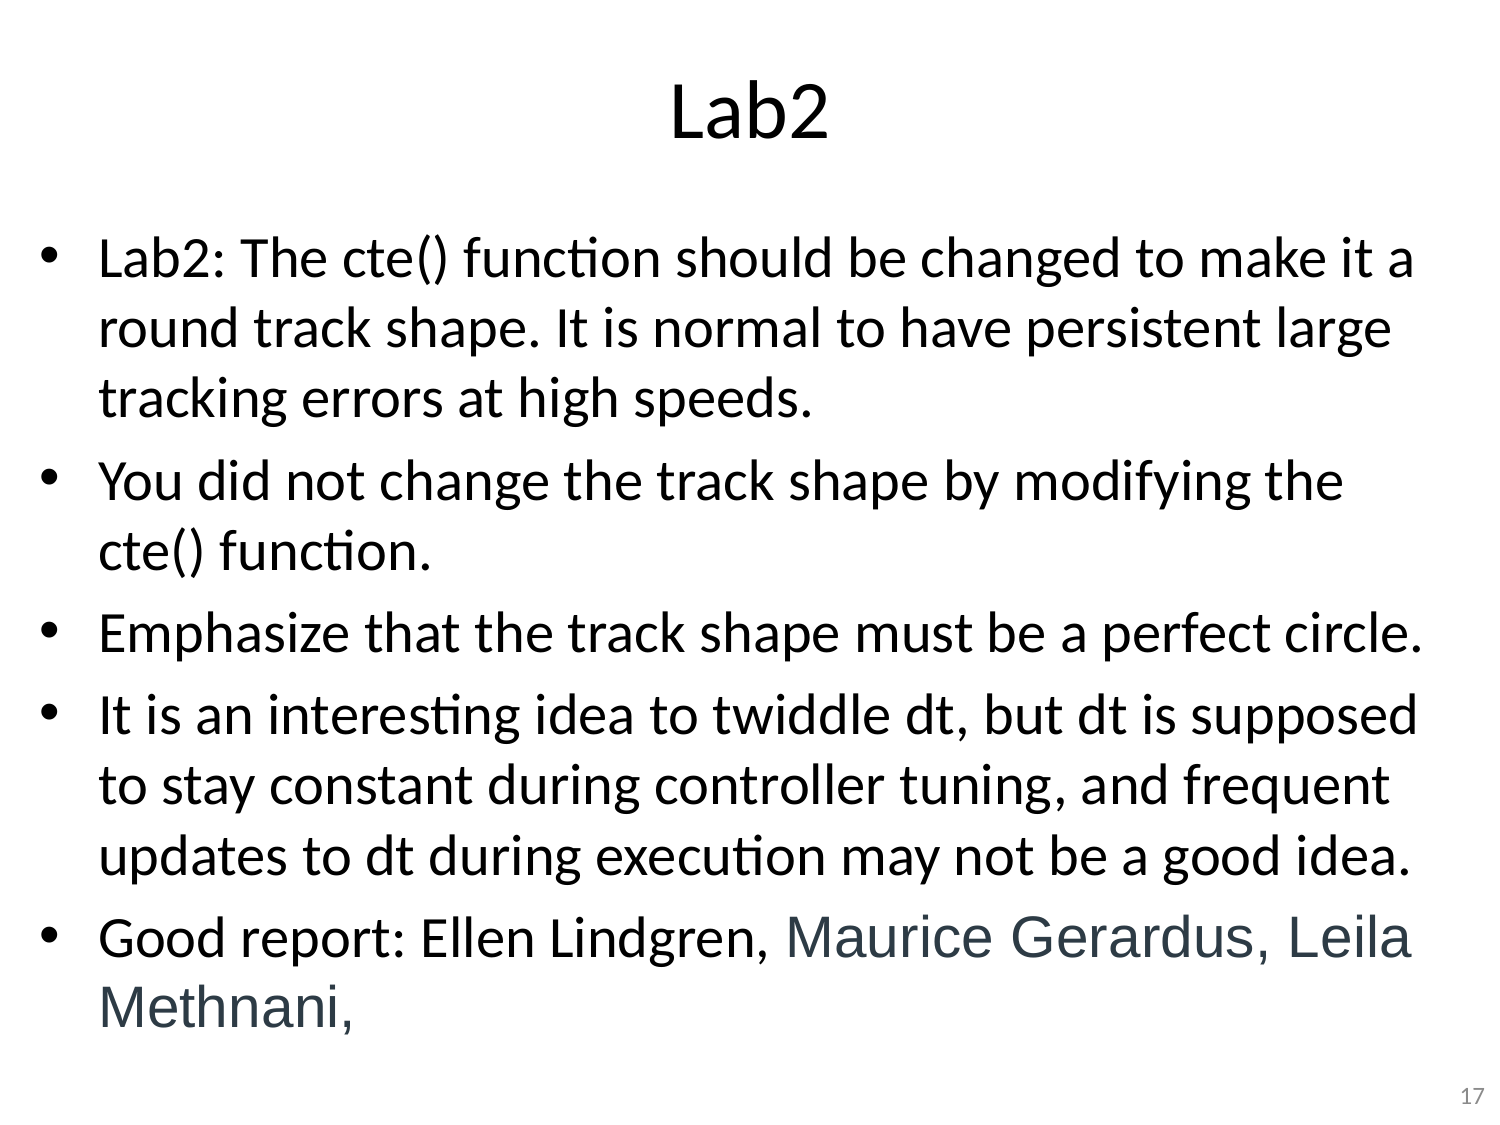

# Lab2
Lab2: The cte() function should be changed to make it a round track shape. It is normal to have persistent large tracking errors at high speeds.
You did not change the track shape by modifying the cte() function.
Emphasize that the track shape must be a perfect circle.
It is an interesting idea to twiddle dt, but dt is supposed to stay constant during controller tuning, and frequent updates to dt during execution may not be a good idea.
Good report: Ellen Lindgren, Maurice Gerardus, Leila Methnani,